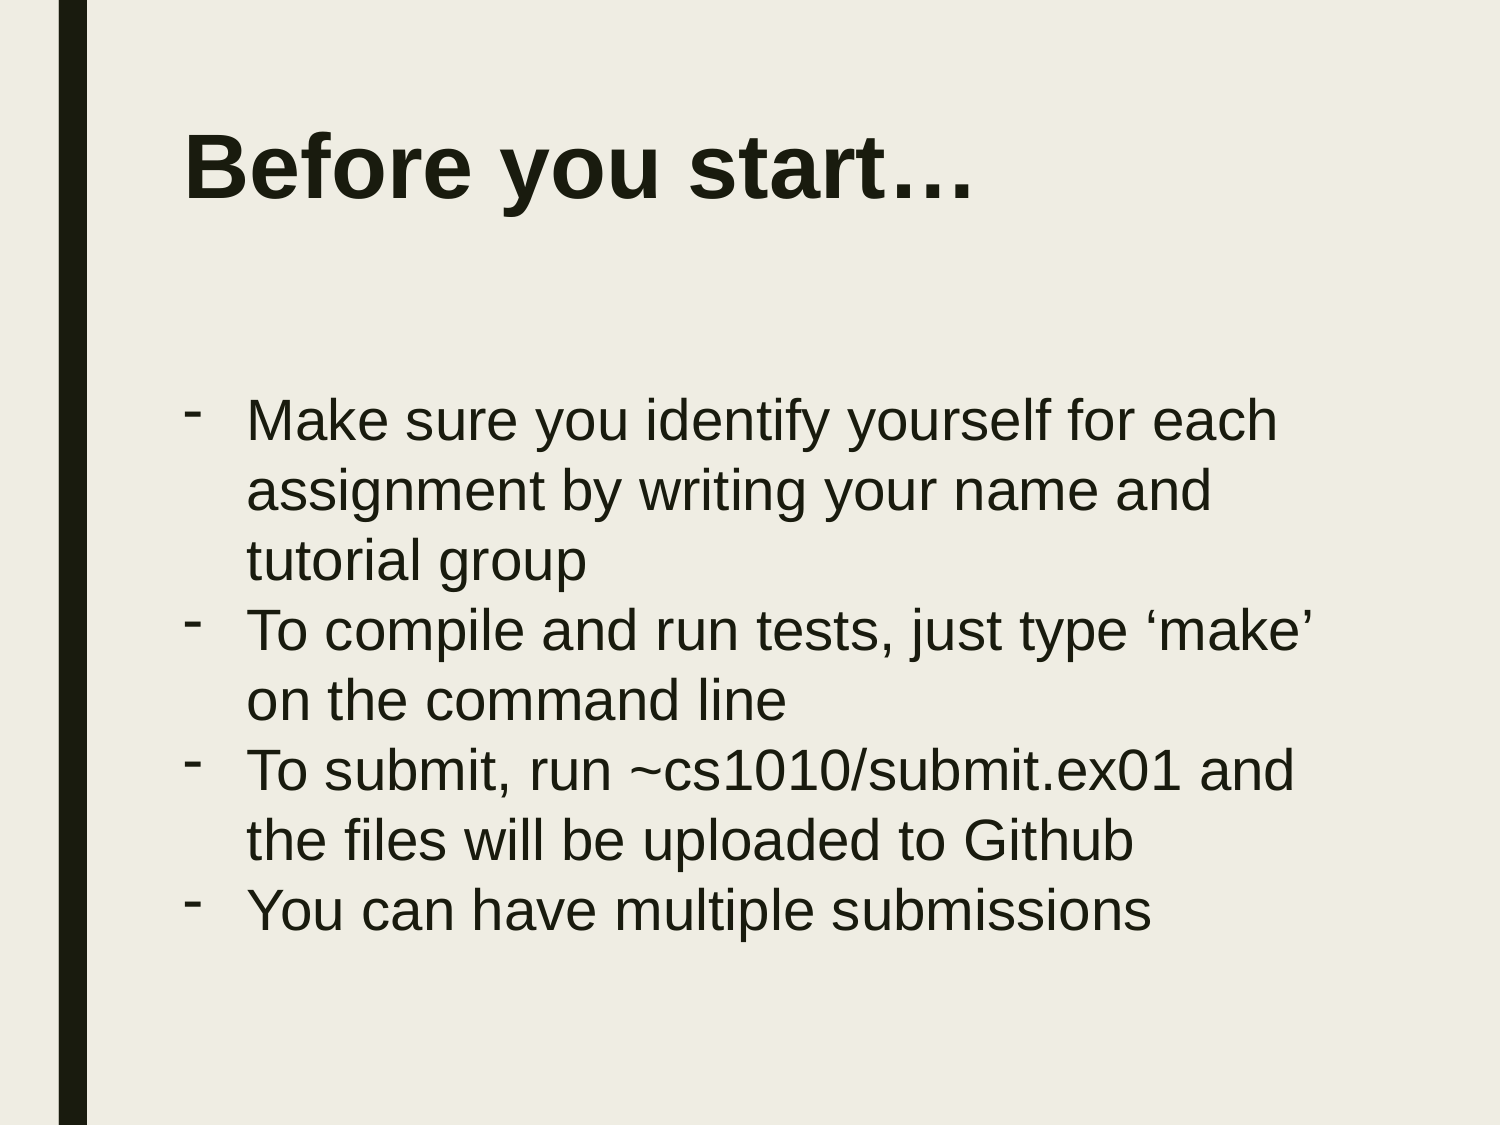

# Before you start…
Make sure you identify yourself for each assignment by writing your name and tutorial group
To compile and run tests, just type ‘make’ on the command line
To submit, run ~cs1010/submit.ex01 and the files will be uploaded to Github
You can have multiple submissions